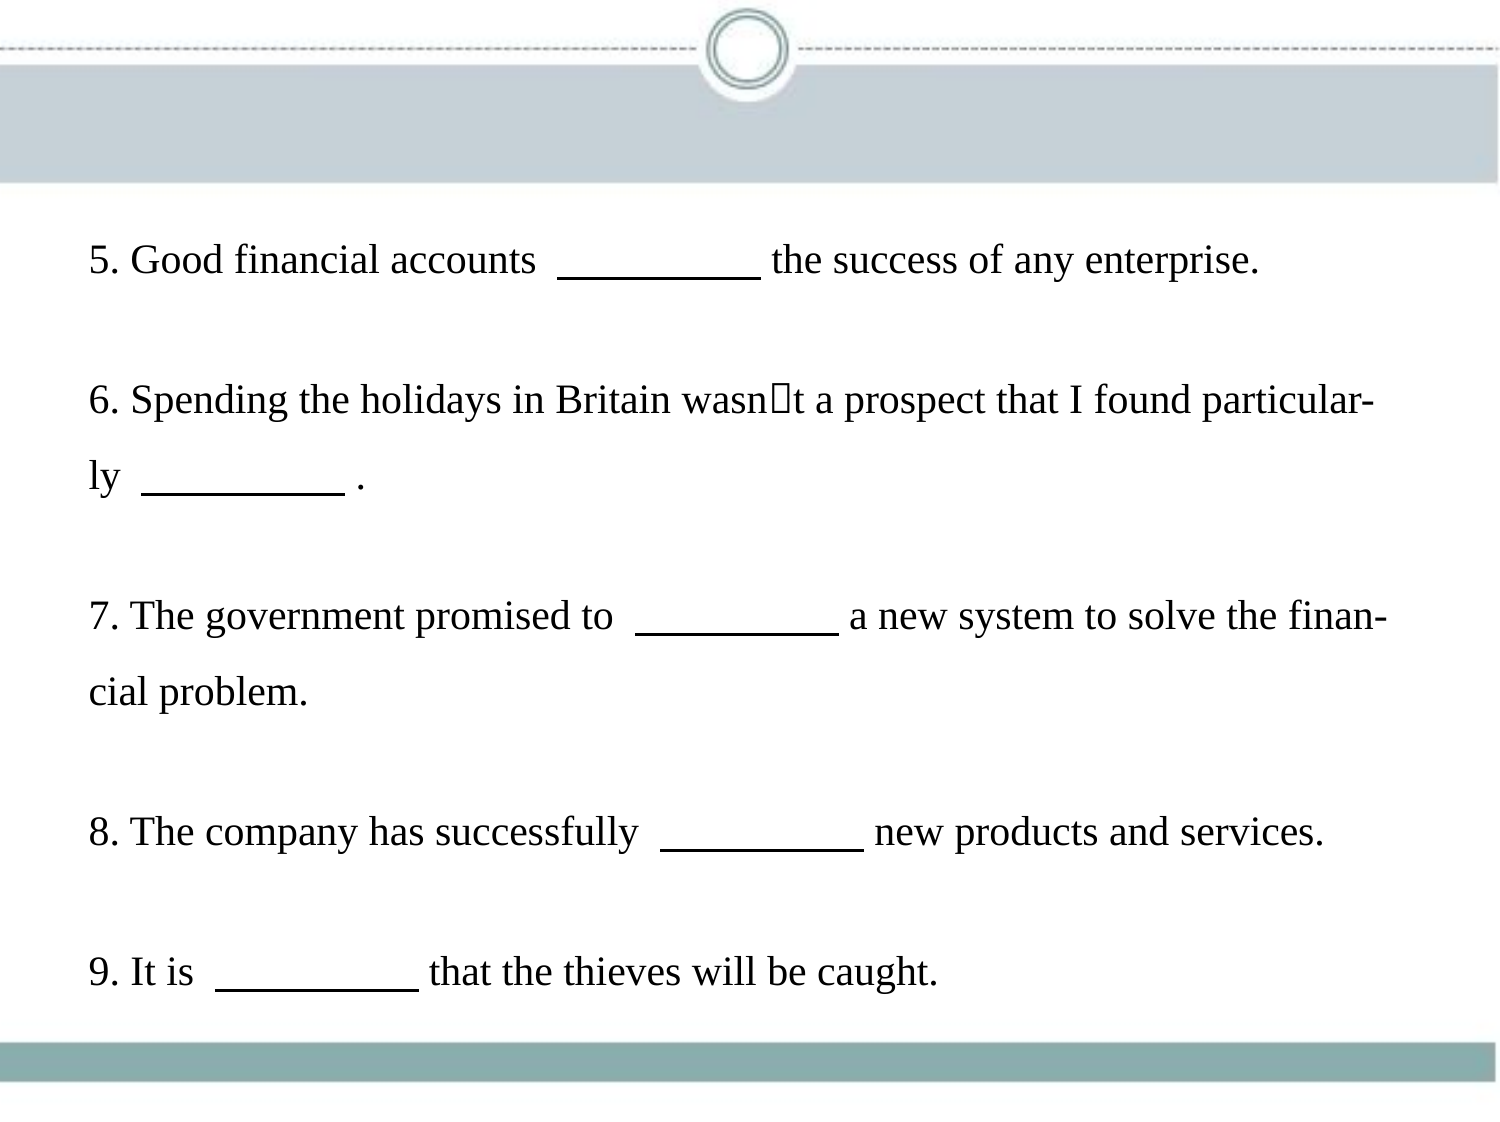

5. Good financial accounts 　　　　    the success of any enterprise.
6. Spending the holidays in Britain wasn􀆳t a prospect that I found particular-
ly 　　　　    .
7. The government promised to 　　　　    a new system to solve the finan-
cial problem.
8. The company has successfully 　　　　    new products and services.
9. It is 　　　　    that the thieves will be caught.